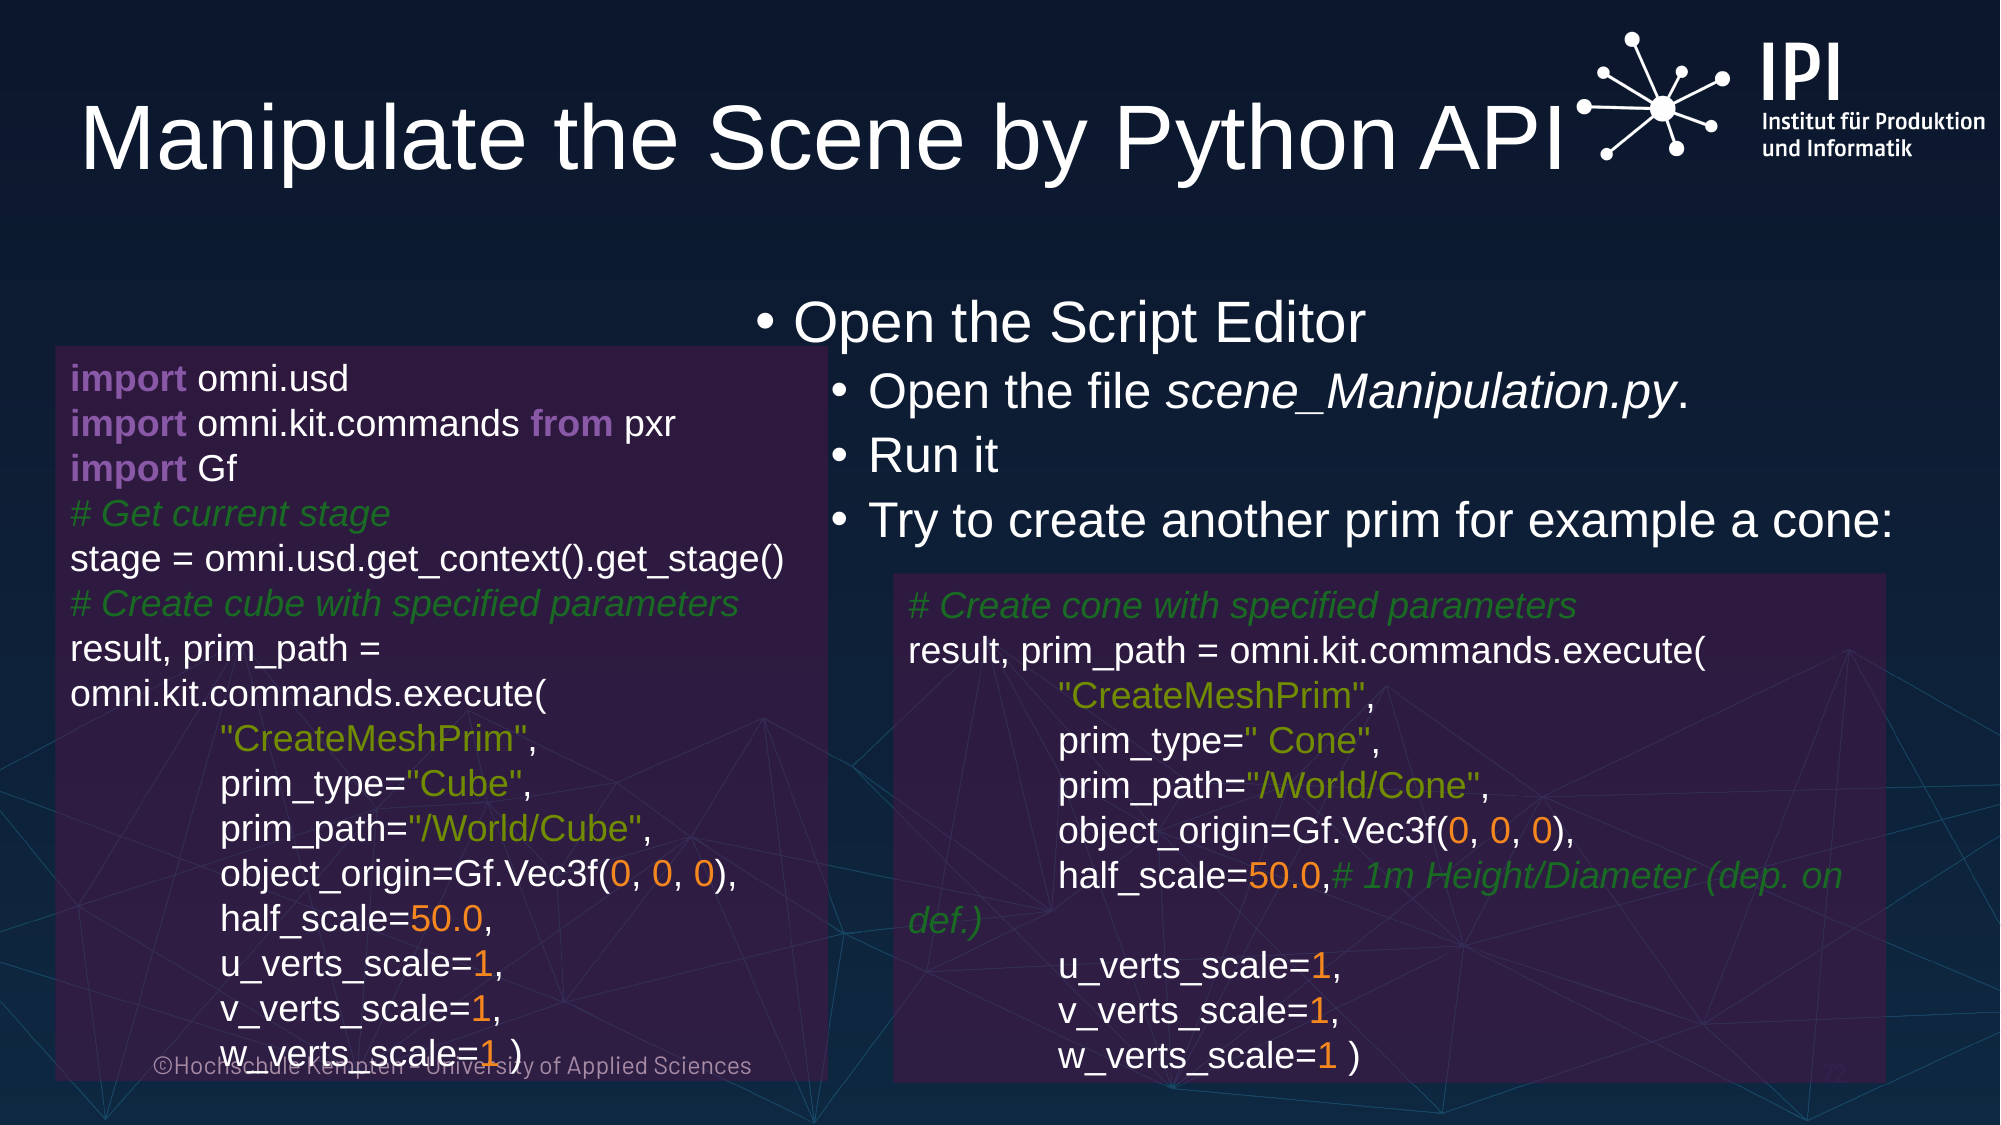

# Manipulate the Scene by Python API
Open the Script Editor
Open the file scene_Manipulation.py.
Run it
Try to create another prim for example a cone:
import omni.usd
import omni.kit.commands from pxr
import Gf
# Get current stage
stage = omni.usd.get_context().get_stage()
# Create cube with specified parameters
result, prim_path = omni.kit.commands.execute(
	"CreateMeshPrim",
	prim_type="Cube",
	prim_path="/World/Cube",
	object_origin=Gf.Vec3f(0, 0, 0),
	half_scale=50.0,
	u_verts_scale=1,
	v_verts_scale=1,
	w_verts_scale=1 )
# Create cone with specified parameters
result, prim_path = omni.kit.commands.execute(
	"CreateMeshPrim",
	prim_type=" Cone",
	prim_path="/World/Cone",
	object_origin=Gf.Vec3f(0, 0, 0),
	half_scale=50.0,# 1m Height/Diameter (dep. on def.)
	u_verts_scale=1,
	v_verts_scale=1,
	w_verts_scale=1 )